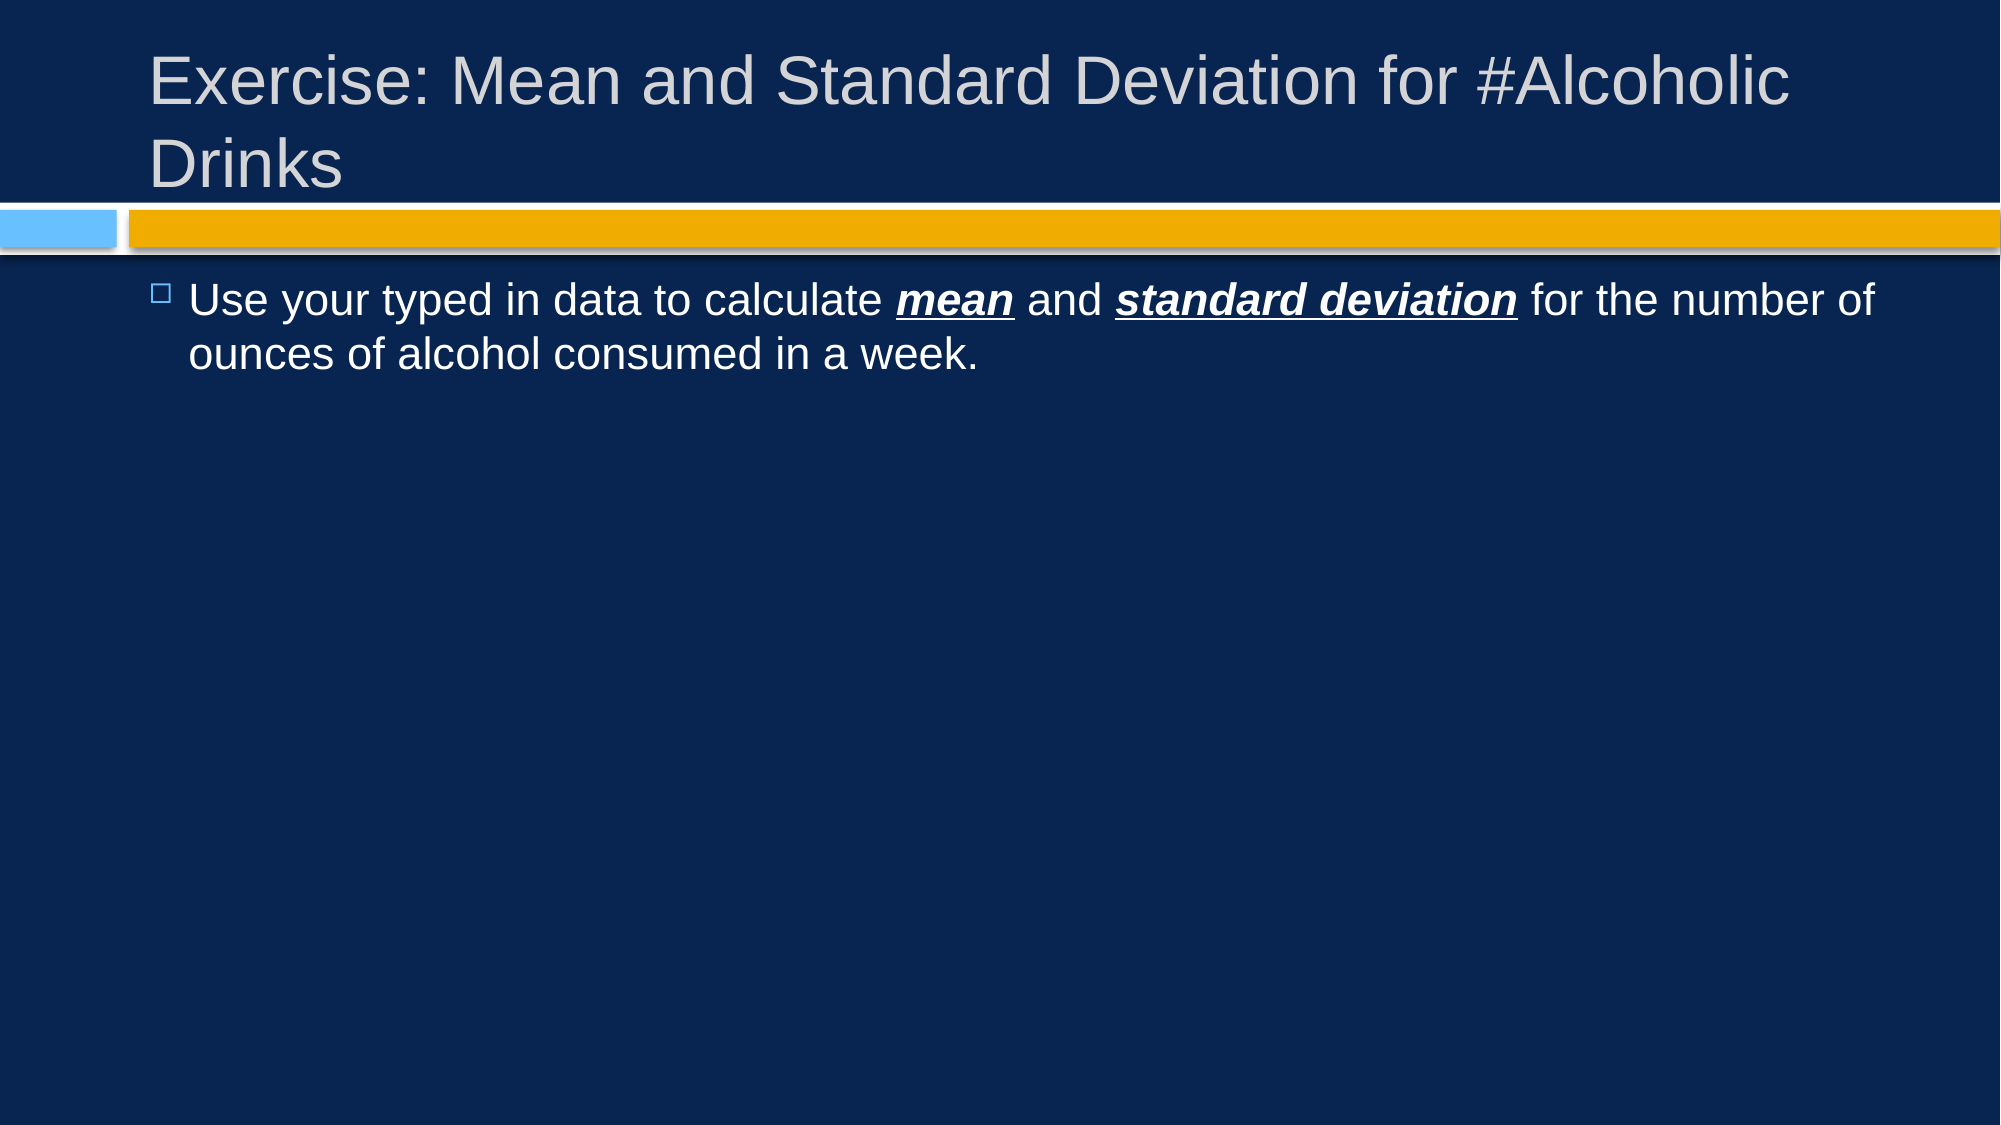

# Exercise: Mean and Standard Deviation for #Alcoholic Drinks
Use your typed in data to calculate mean and standard deviation for the number of ounces of alcohol consumed in a week.